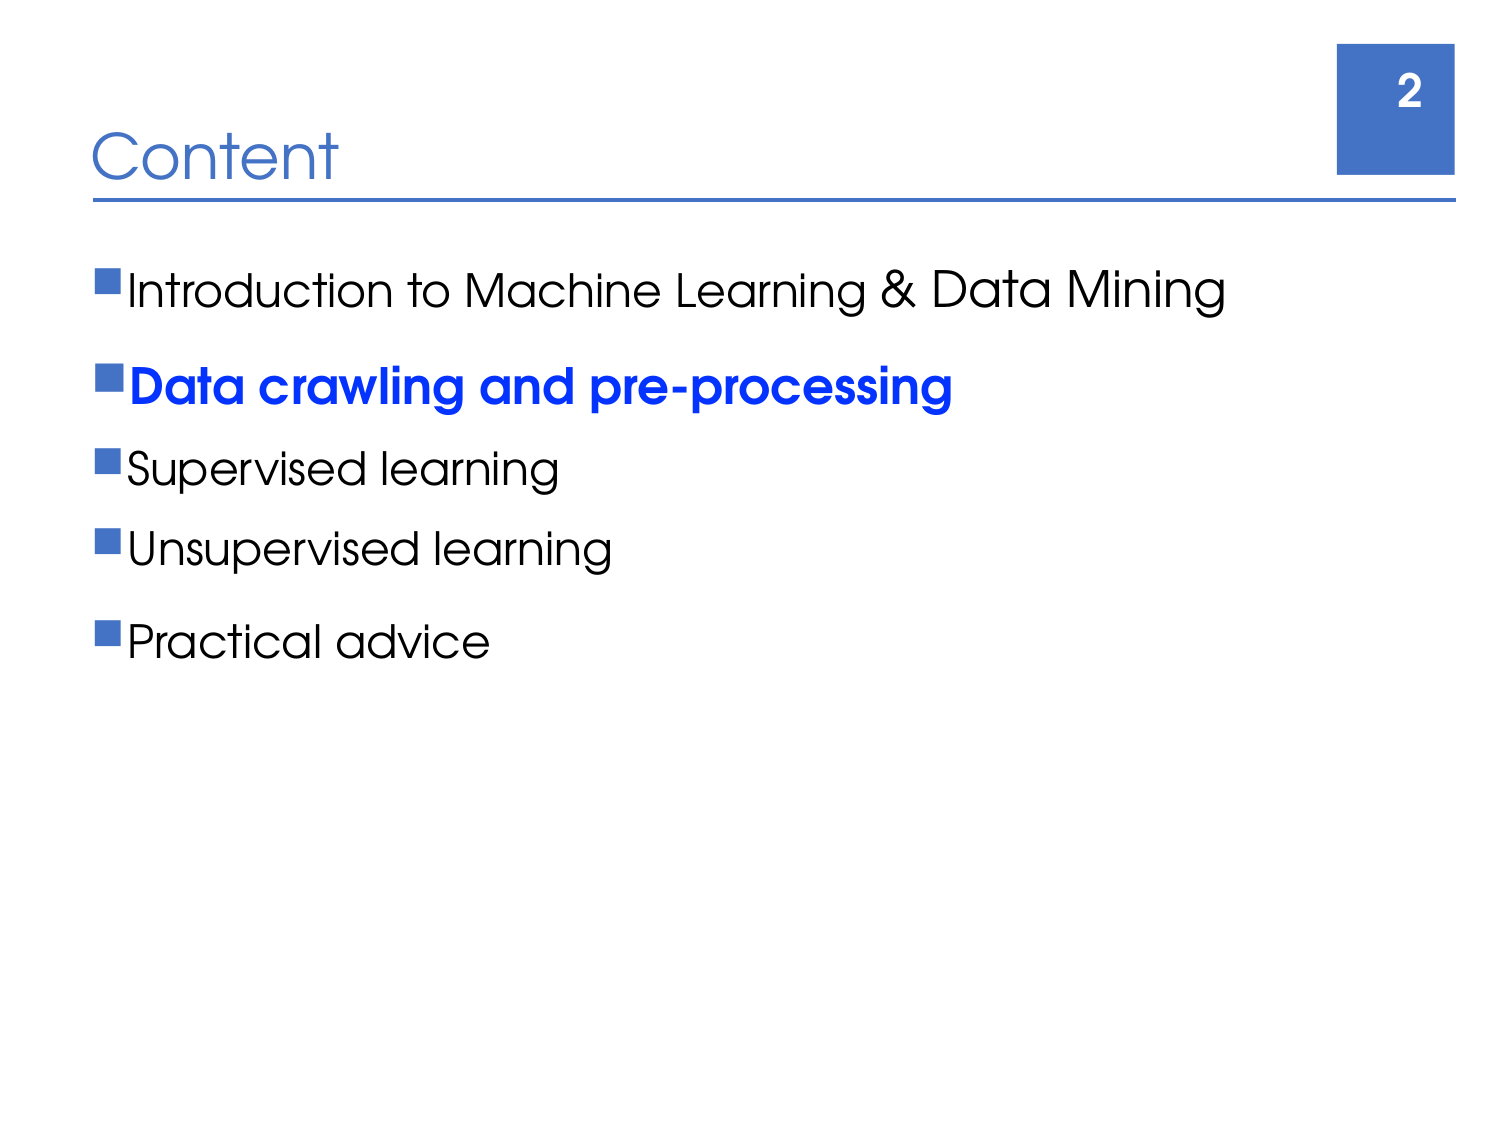

2
# Content

Introduction to Machine Learning & Data Mining
Data crawling and pre-processing
Supervised learning
Unsupervised learning
Practical advice